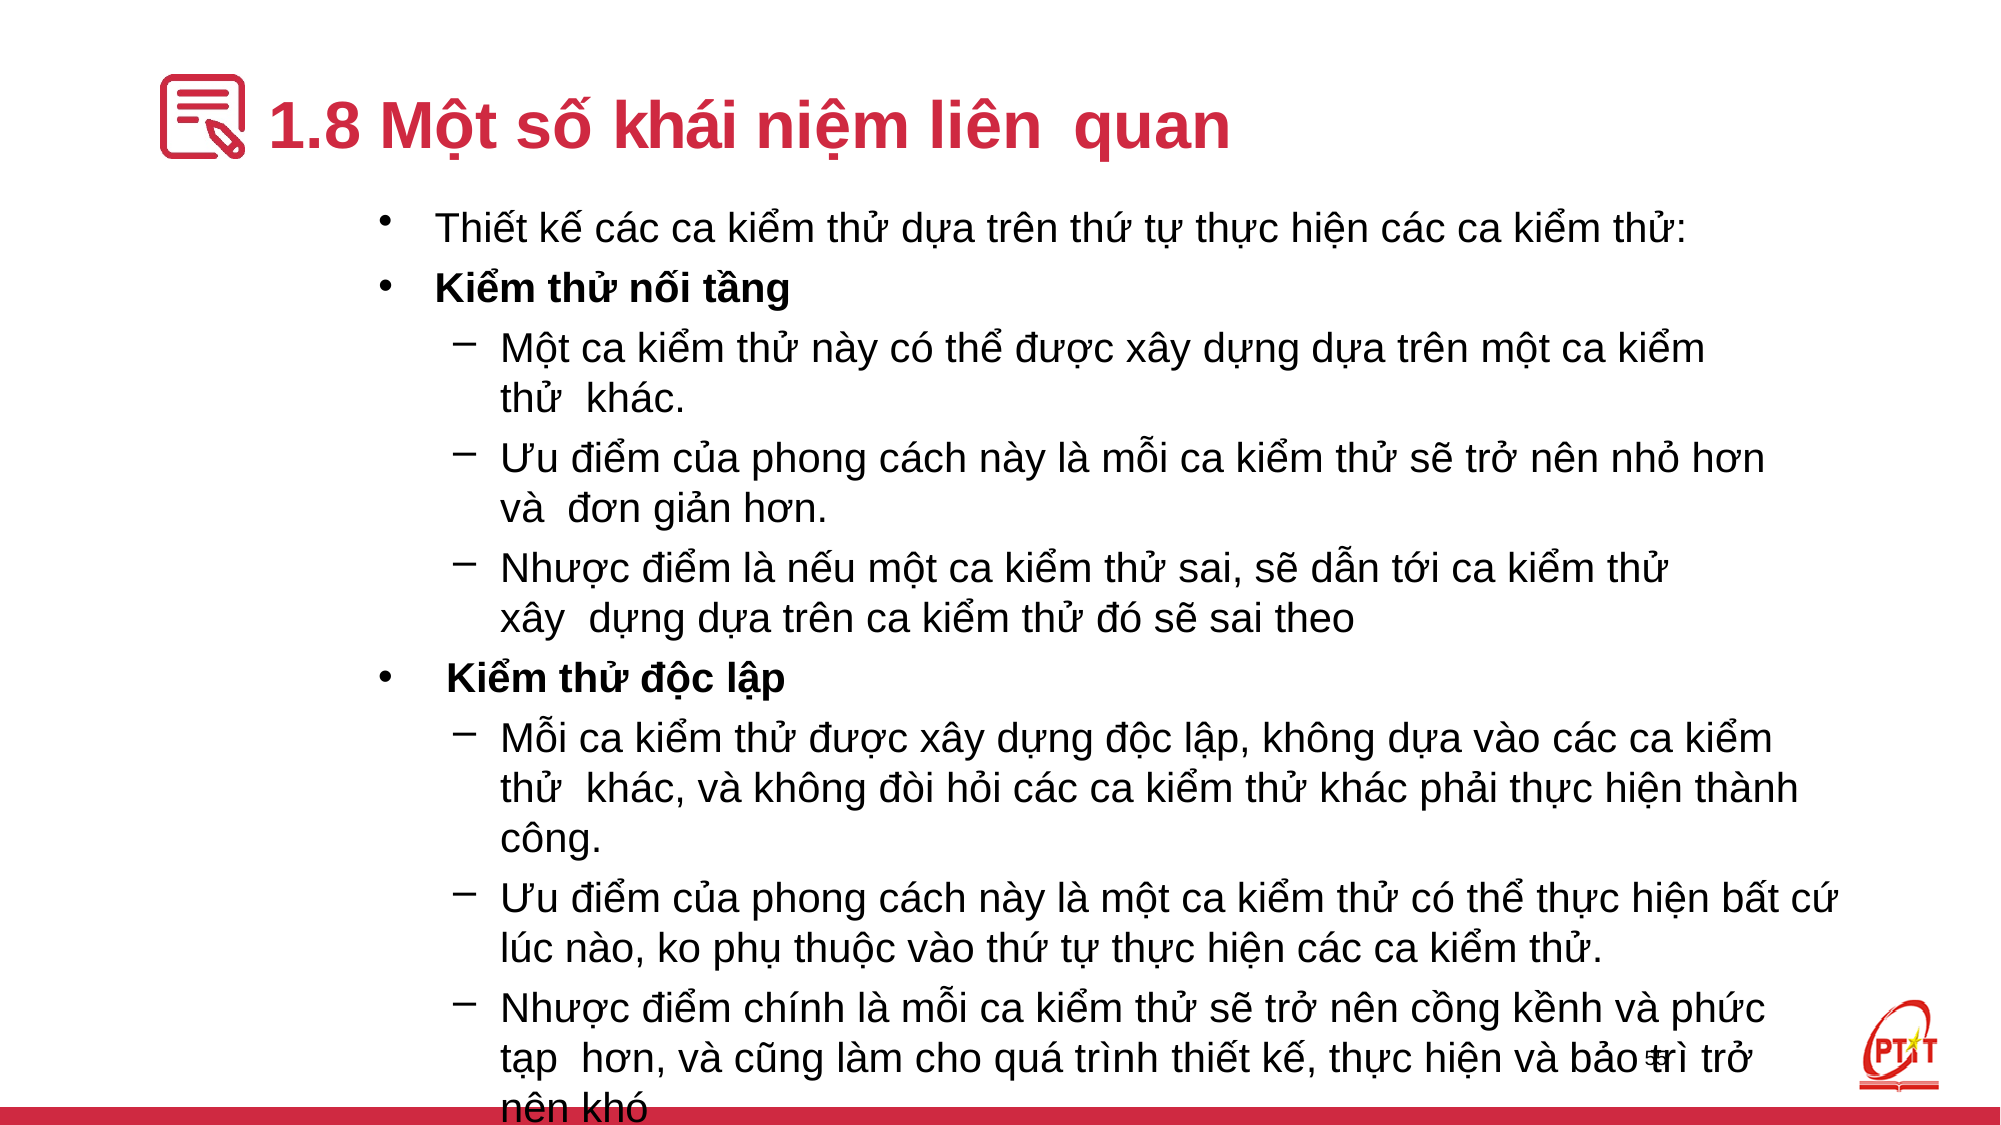

# 1.8 Một số khái niệm liên quan
Thiết kế các ca kiểm thử dựa trên thứ tự thực hiện các ca kiểm thử:
Kiểm thử nối tầng
Một ca kiểm thử này có thể được xây dựng dựa trên một ca kiểm thử  khác.
Ưu điểm của phong cách này là mỗi ca kiểm thử sẽ trở nên nhỏ hơn và  đơn giản hơn.
Nhược điểm là nếu một ca kiểm thử sai, sẽ dẫn tới ca kiểm thử xây  dựng dựa trên ca kiểm thử đó sẽ sai theo
Kiểm thử độc lập
Mỗi ca kiểm thử được xây dựng độc lập, không dựa vào các ca kiểm thử  khác, và không đòi hỏi các ca kiểm thử khác phải thực hiện thành công.
Ưu điểm của phong cách này là một ca kiểm thử có thể thực hiện bất cứ
lúc nào, ko phụ thuộc vào thứ tự thực hiện các ca kiểm thử.
Nhược điểm chính là mỗi ca kiểm thử sẽ trở nên cồng kềnh và phức tạp  hơn, và cũng làm cho quá trình thiết kế, thực hiện và bảo trì trở nên khó
55